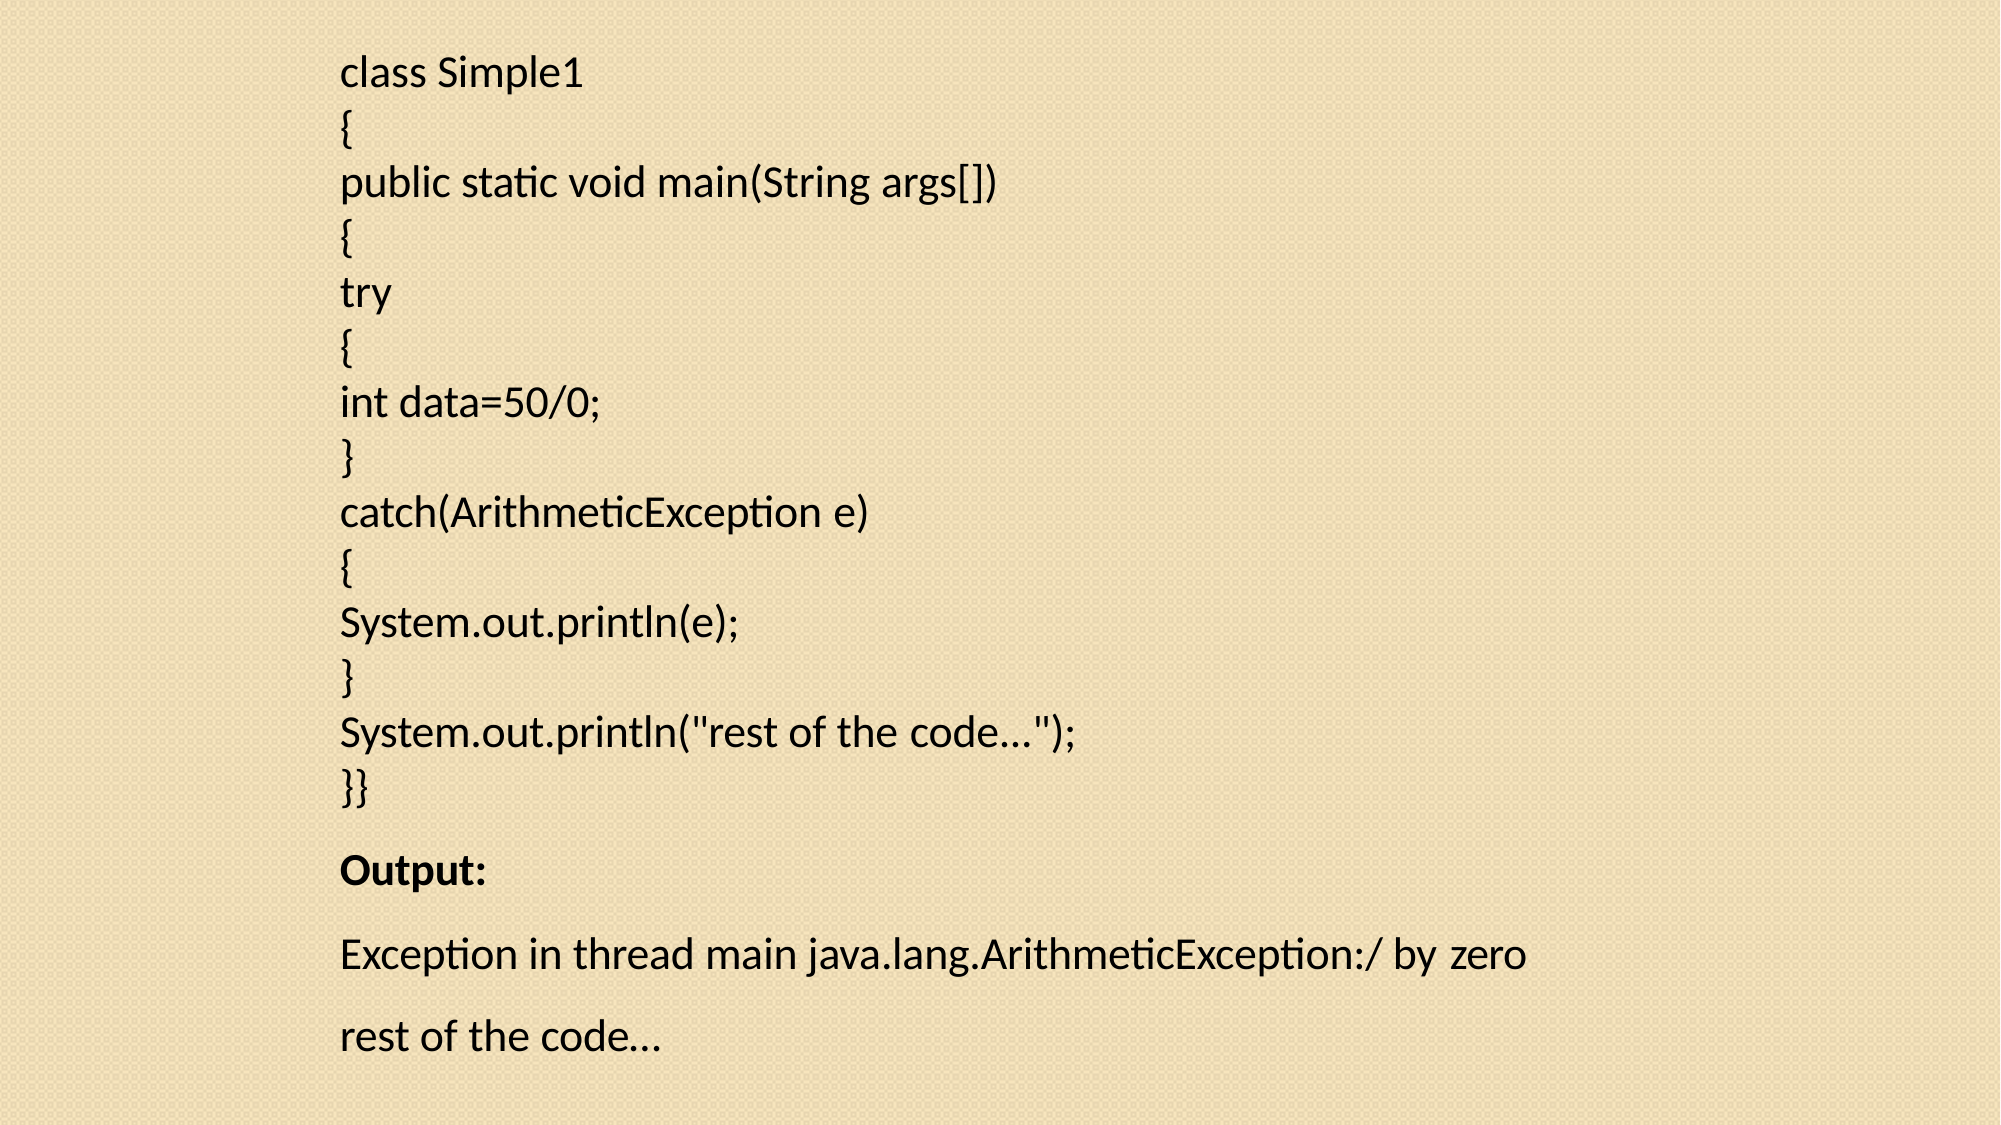

class Simple1
{
public static void main(String args[])
{
try
{
int data=50/0;
}
catch(ArithmeticException e)
{
System.out.println(e);
}
System.out.println("rest of the code...");
}}
Output:
Exception in thread main java.lang.ArithmeticException:/ by zero
rest of the code…